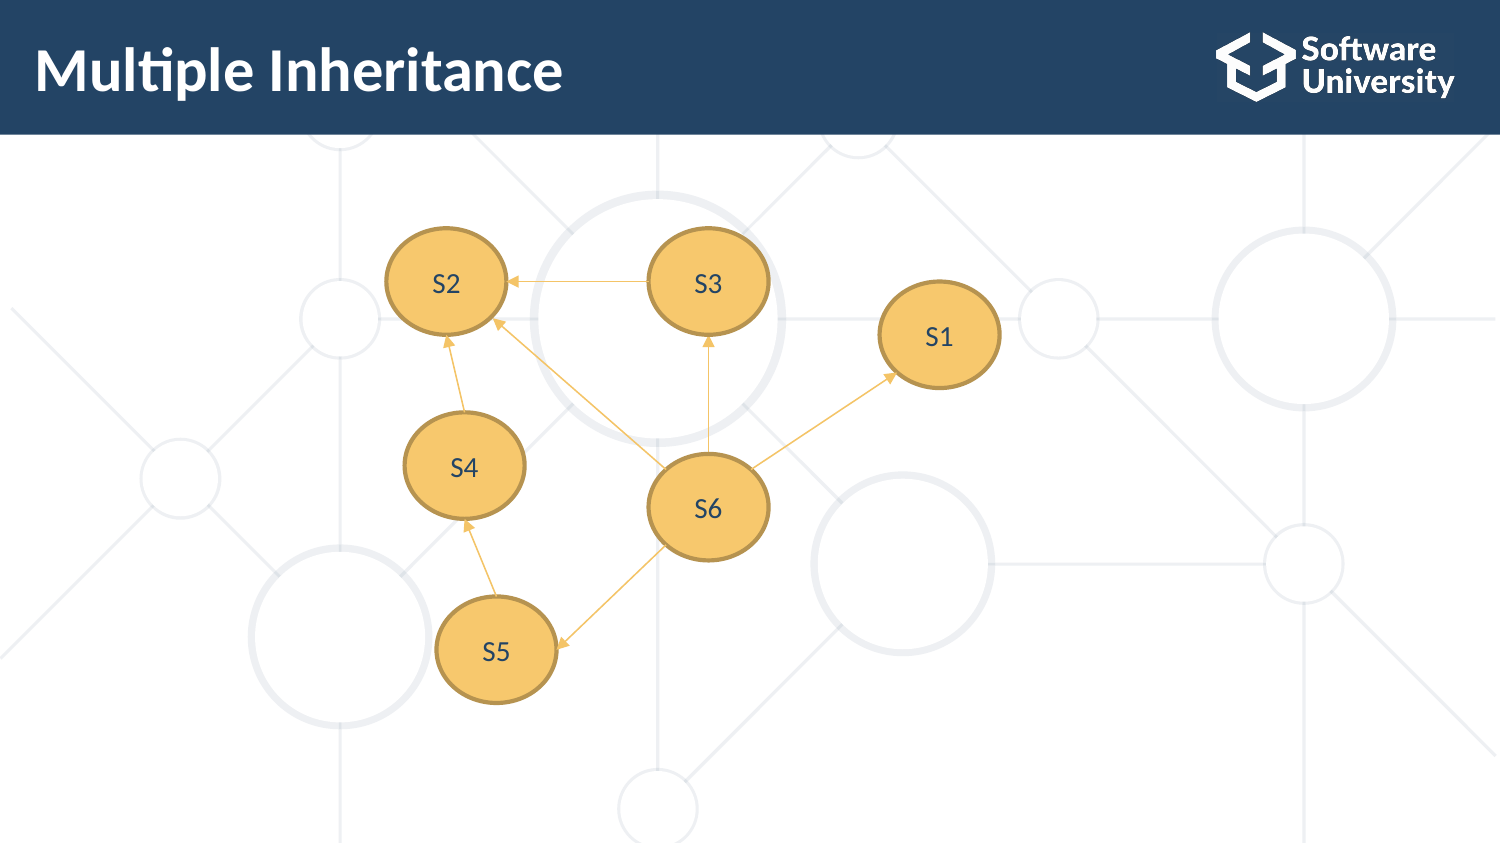

# Multiple Inheritance
S3
S2
S1
S4
S6
S5